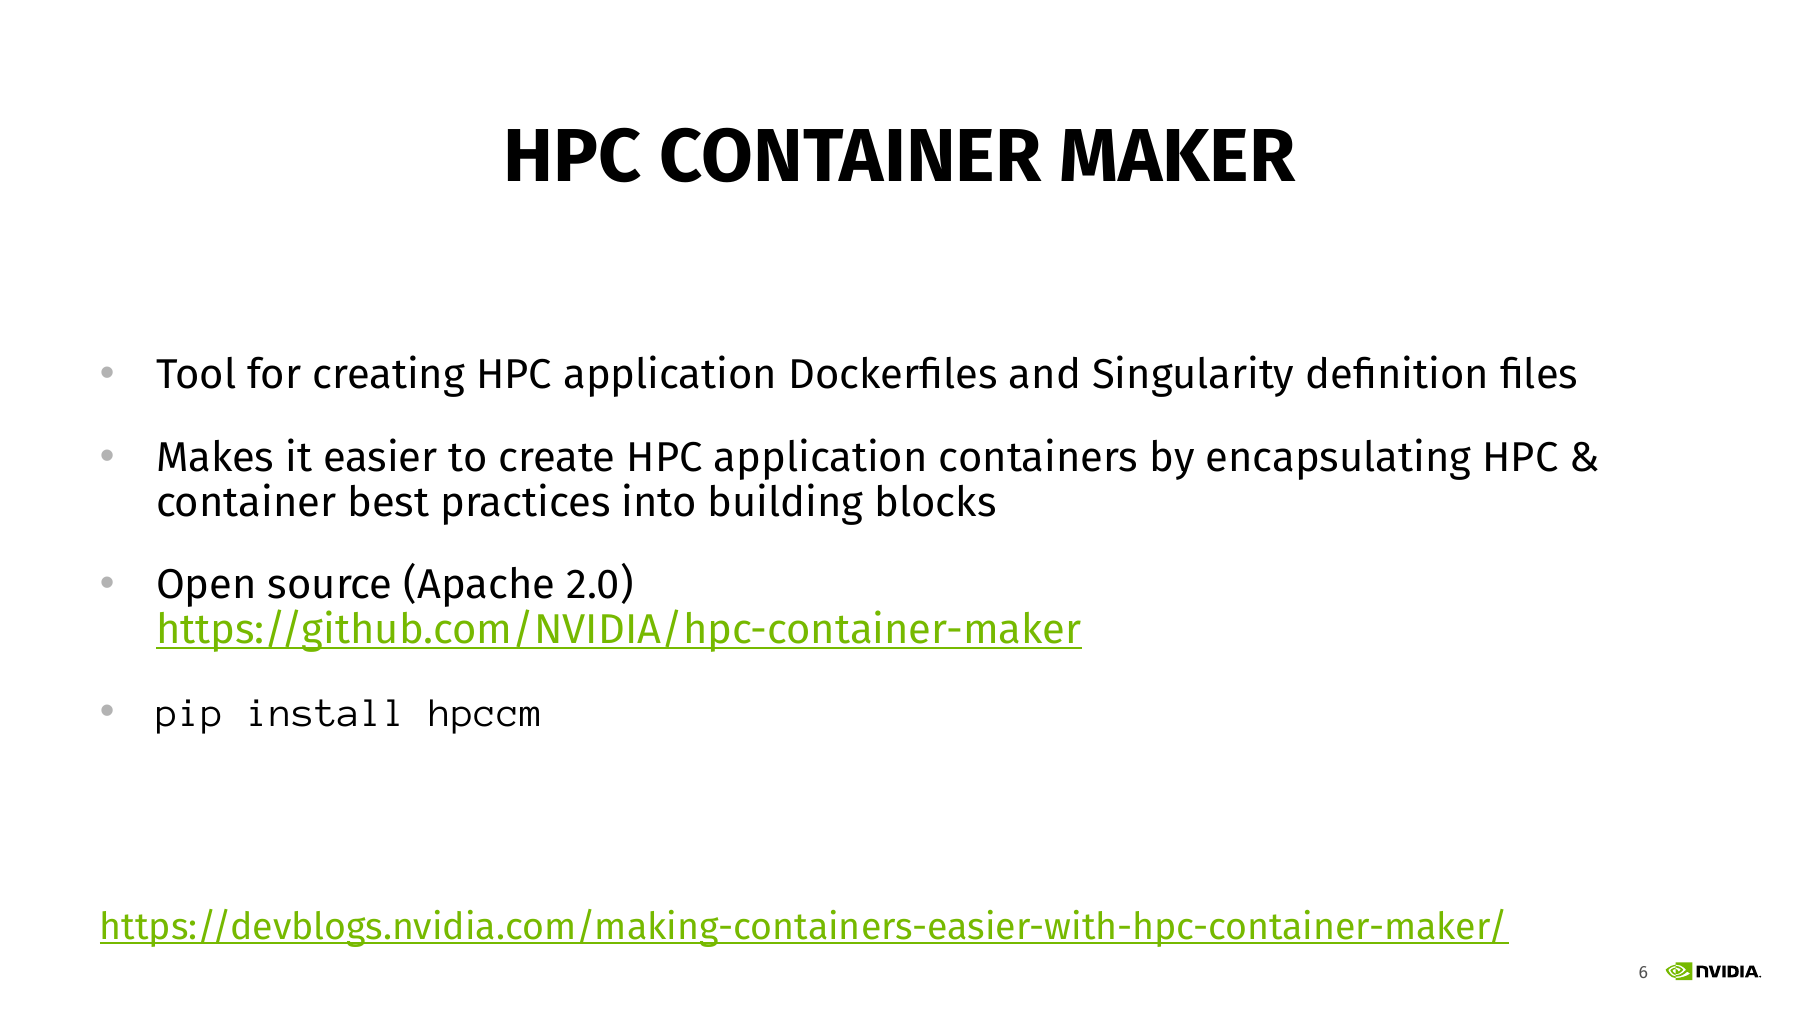

# HPC Container maker

Tool for creating HPC application Dockerfiles and Singularity definition files
Makes it easier to create HPC application containers by encapsulating HPC & container best practices into building blocks
Open source (Apache 2.0)
https://github.com/NVIDIA/hpc-container-maker
pip install hpccm
https://devblogs.nvidia.com/making-containers-easier-with-hpc-container-maker/